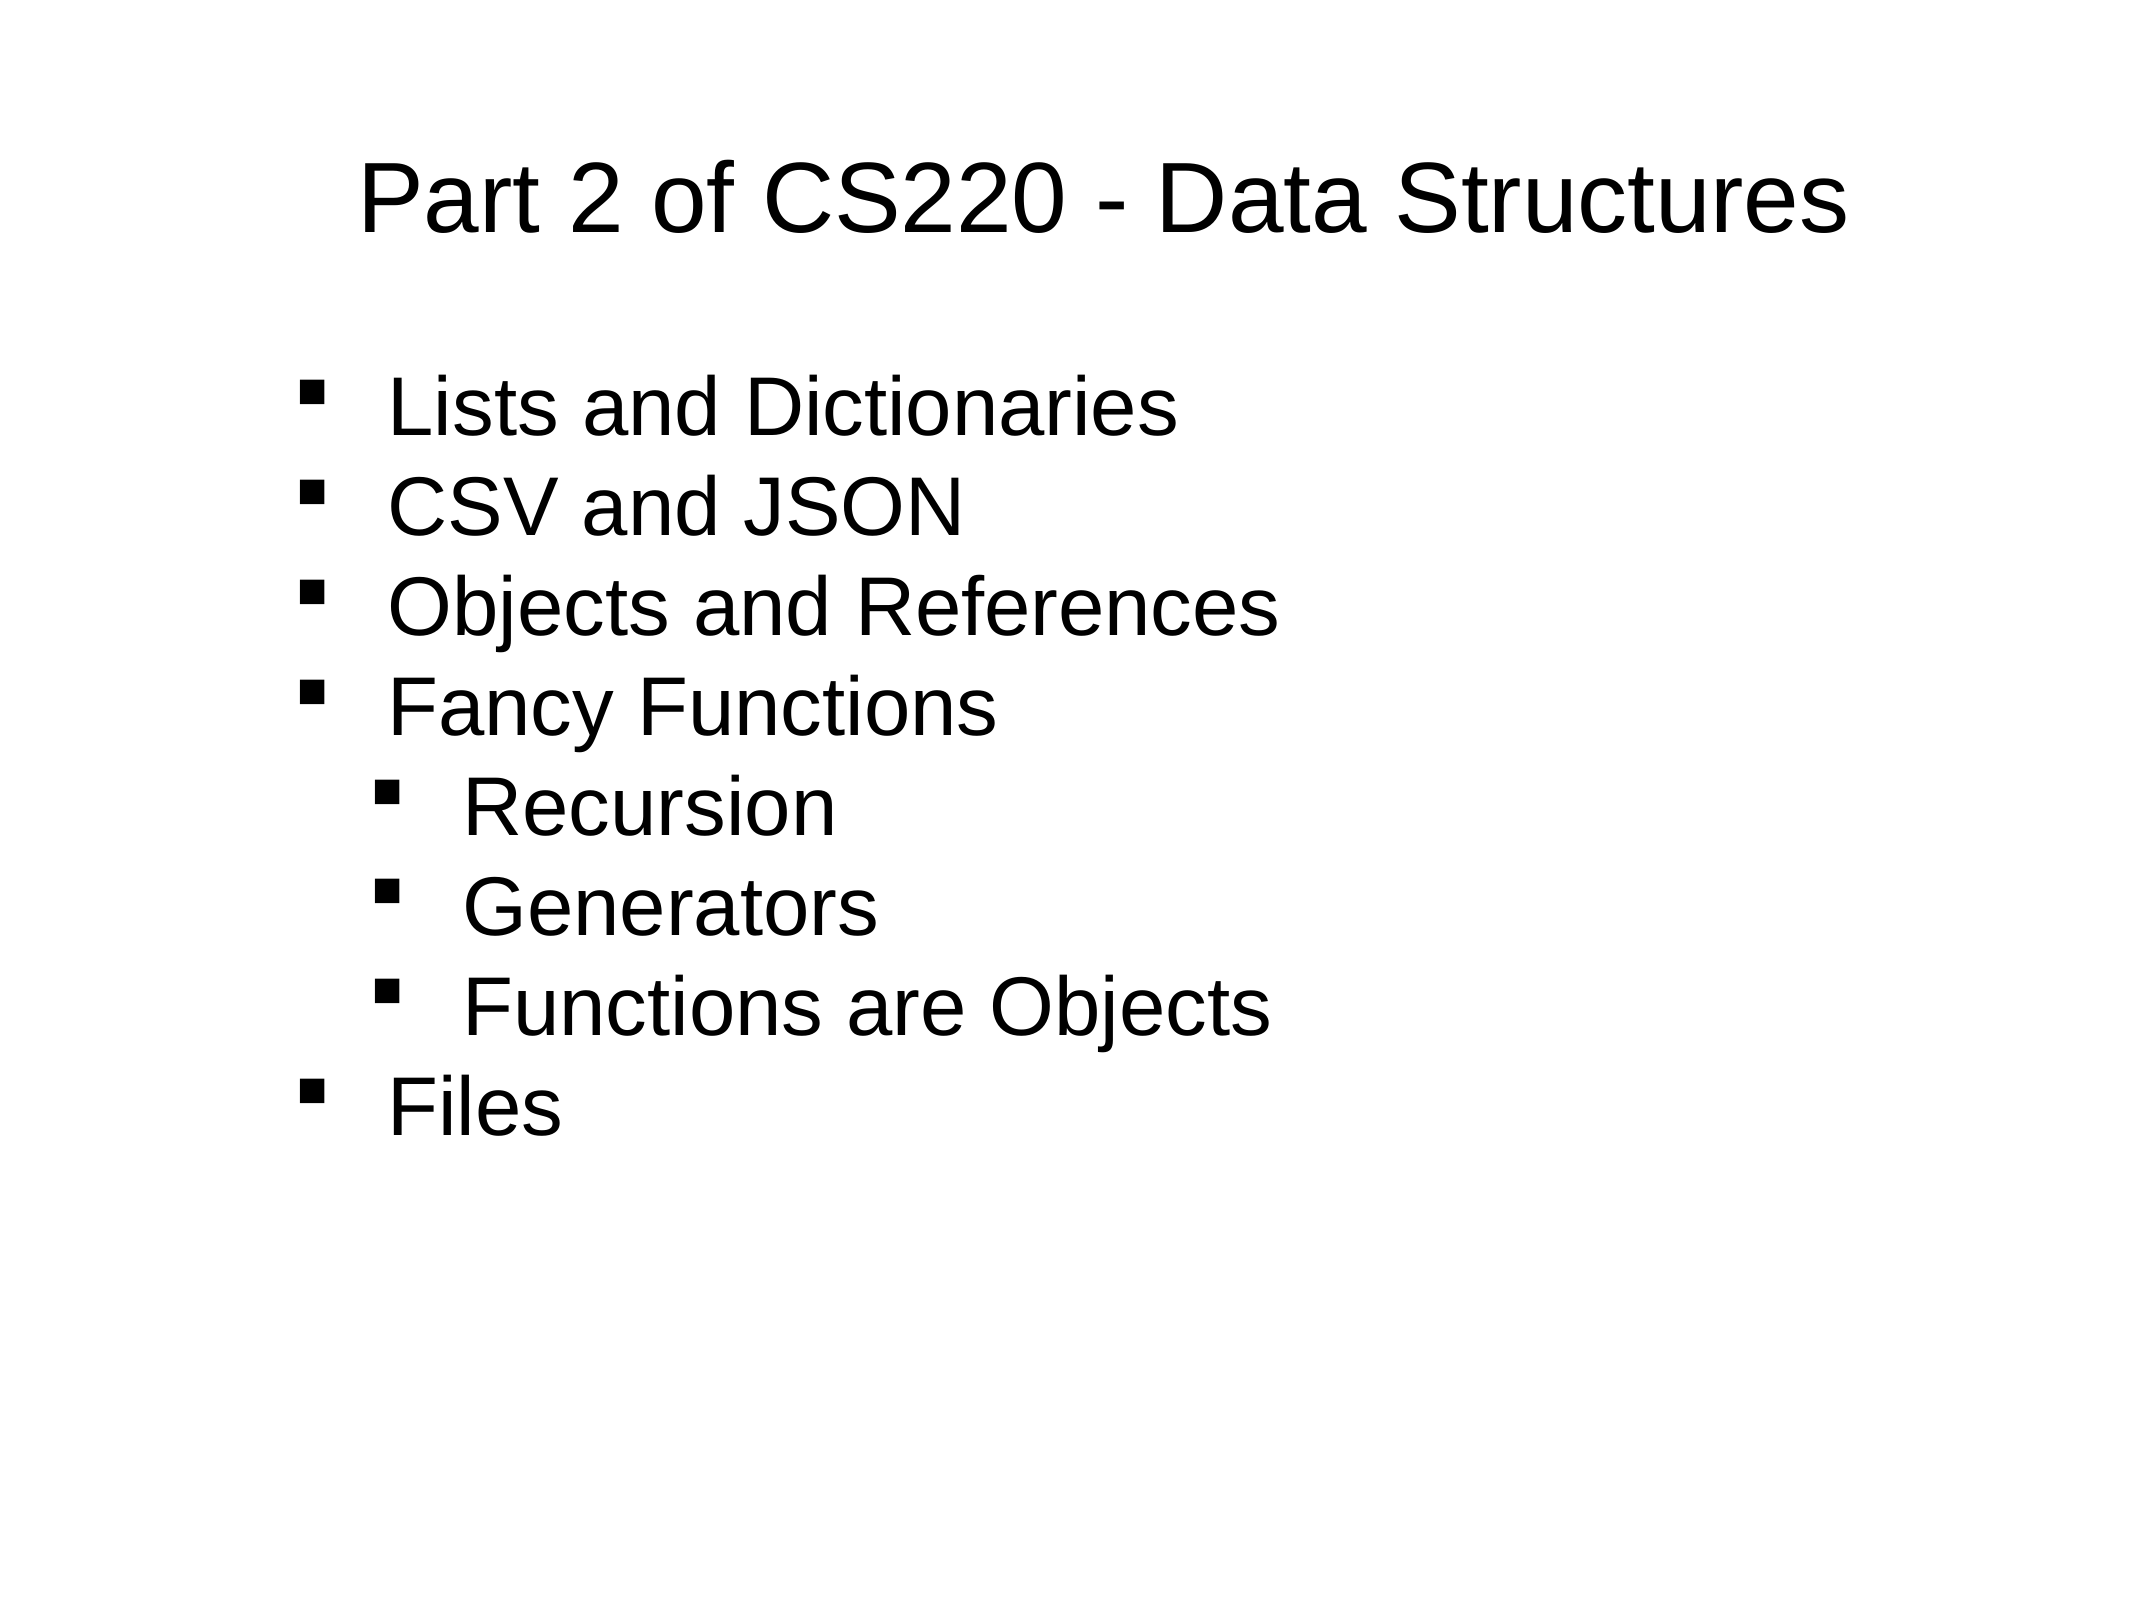

Part 2 of CS220 - Data Structures

Lists and Dictionaries
CSV and JSON
Objects and References
Fancy Functions
Recursion
Generators
Functions are Objects
Files